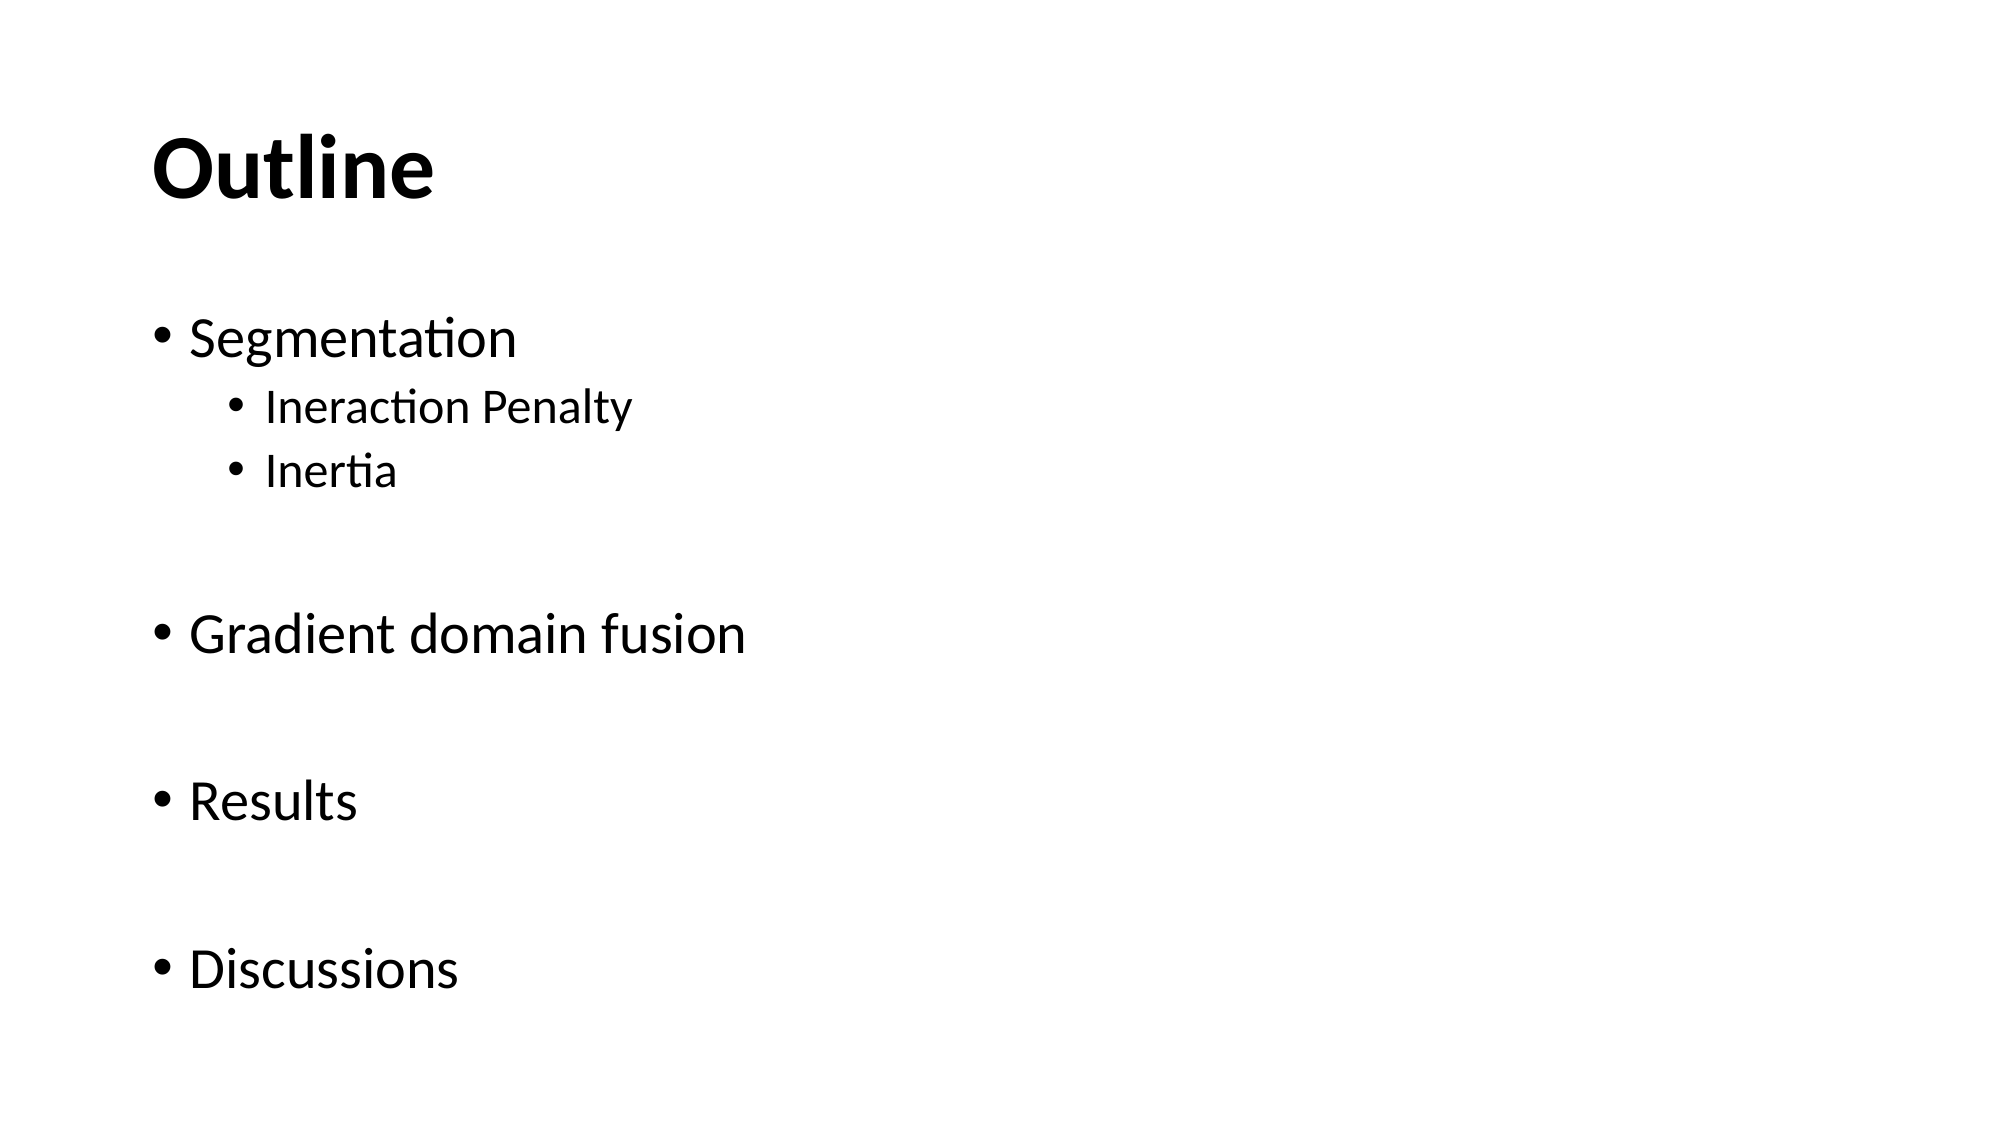

# Outline
Segmentation
Ineraction Penalty
Inertia

Gradient domain fusion

Results

Discussions